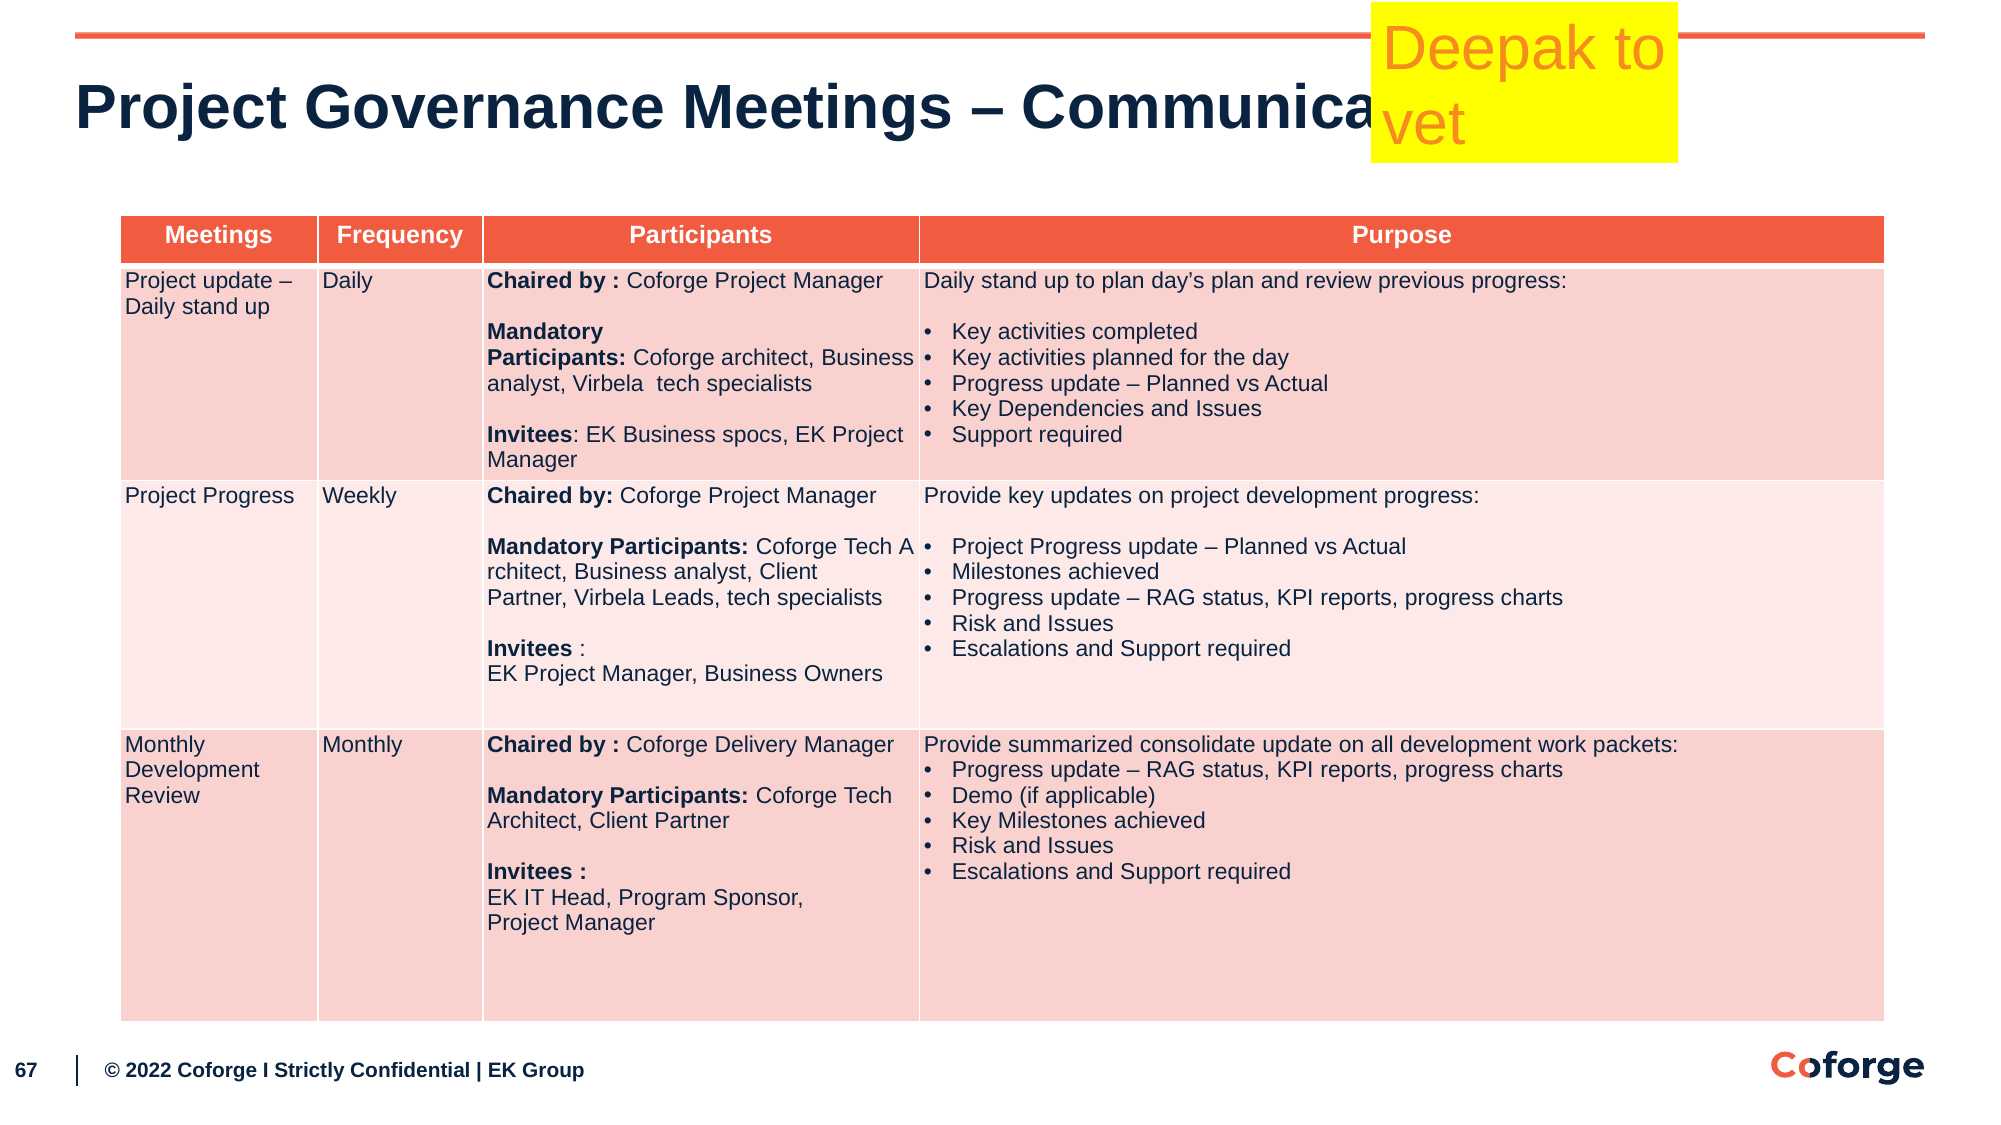

Deepak to vet
# Project Governance Meetings – Communication Plan
| Meetings | Frequency | Participants | Purpose |
| --- | --- | --- | --- |
| Project update – Daily stand up | Daily | Chaired by : Coforge Project Manager Mandatory Participants: Coforge architect, Business analyst, Virbela  tech specialists Invitees: EK Business spocs, EK Project Manager | Daily stand up to plan day’s plan and review previous progress: Key activities completed Key activities planned for the day Progress update – Planned vs Actual Key Dependencies and Issues Support required |
| Project Progress | Weekly | Chaired by: Coforge Project Manager Mandatory Participants: Coforge Tech Architect, Business analyst, Client Partner, Virbela Leads, tech specialists Invitees : EK Project Manager, Business Owners | Provide key updates on project development progress: Project Progress update – Planned vs Actual Milestones achieved  Progress update – RAG status, KPI reports, progress charts Risk and Issues Escalations and Support required |
| Monthly Development Review | Monthly | Chaired by : Coforge Delivery Manager Mandatory Participants: Coforge Tech Architect, Client Partner Invitees : EK IT Head, Program Sponsor, Project Manager | Provide summarized consolidate update on all development work packets: Progress update – RAG status, KPI reports, progress charts Demo (if applicable) Key Milestones achieved  Risk and Issues Escalations and Support required |
67
© 2022 Coforge I Strictly Confidential | EK Group